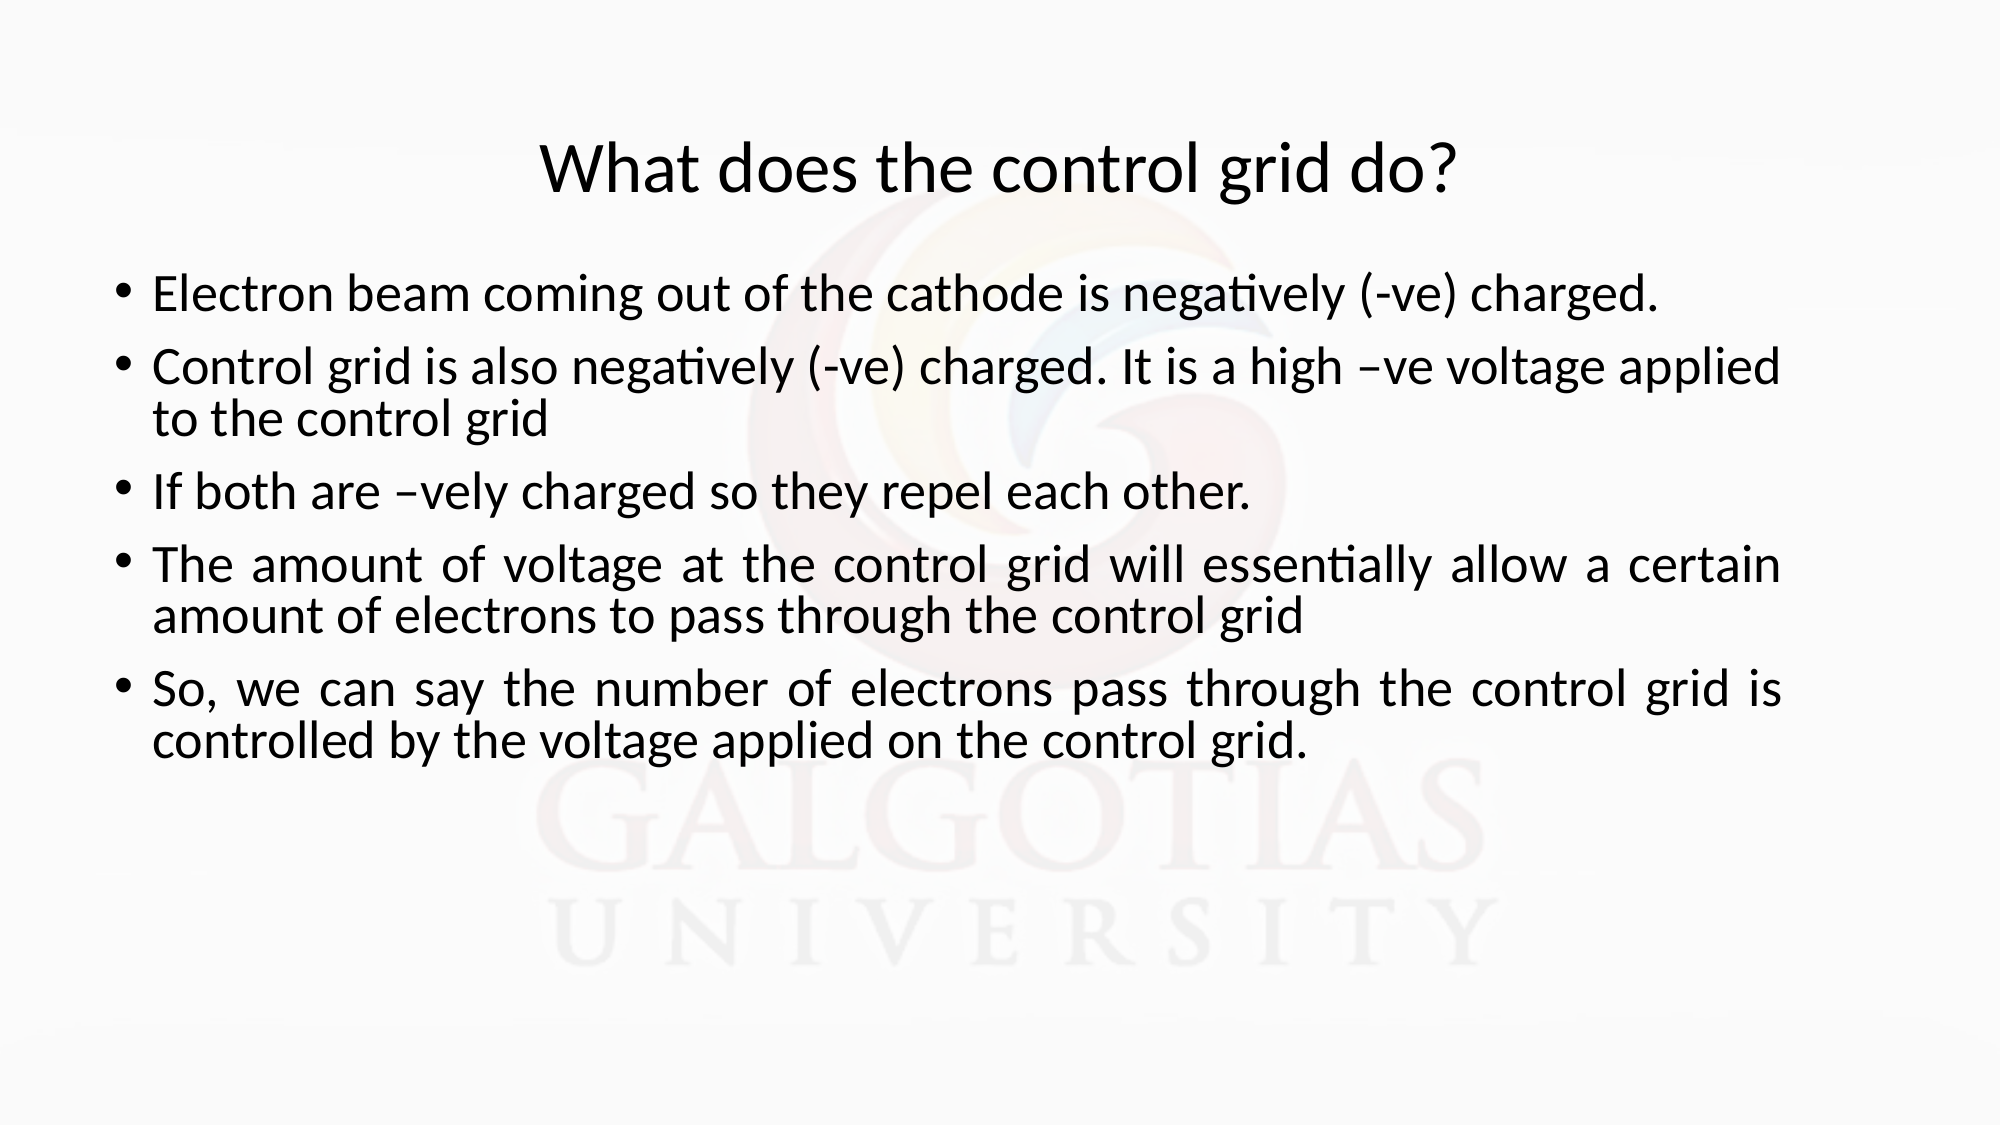

# What does the control grid do?
Electron beam coming out of the cathode is negatively (-ve) charged.
Control grid is also negatively (-ve) charged. It is a high –ve voltage applied to the control grid
If both are –vely charged so they repel each other.
The amount of voltage at the control grid will essentially allow a certain amount of electrons to pass through the control grid
So, we can say the number of electrons pass through the control grid is controlled by the voltage applied on the control grid.